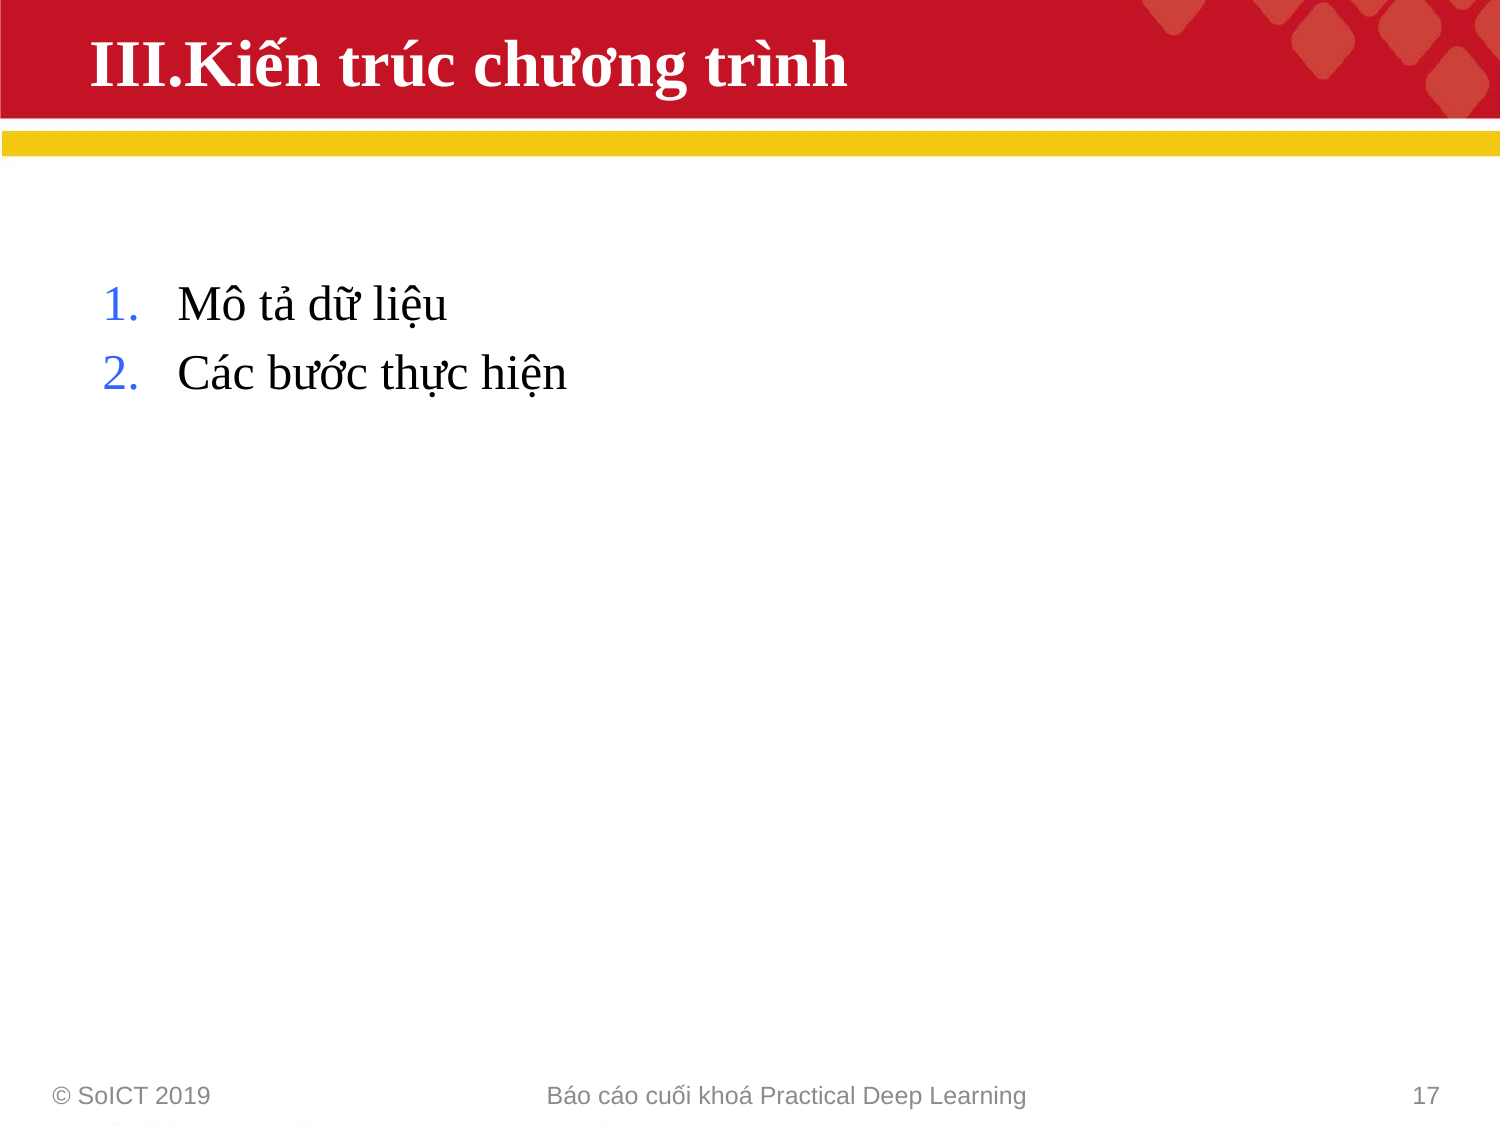

III.Kiến trúc chương trình
Mô tả dữ liệu
Các bước thực hiện
© SoICT 2019
Báo cáo cuối khoá Practical Deep Learning
17